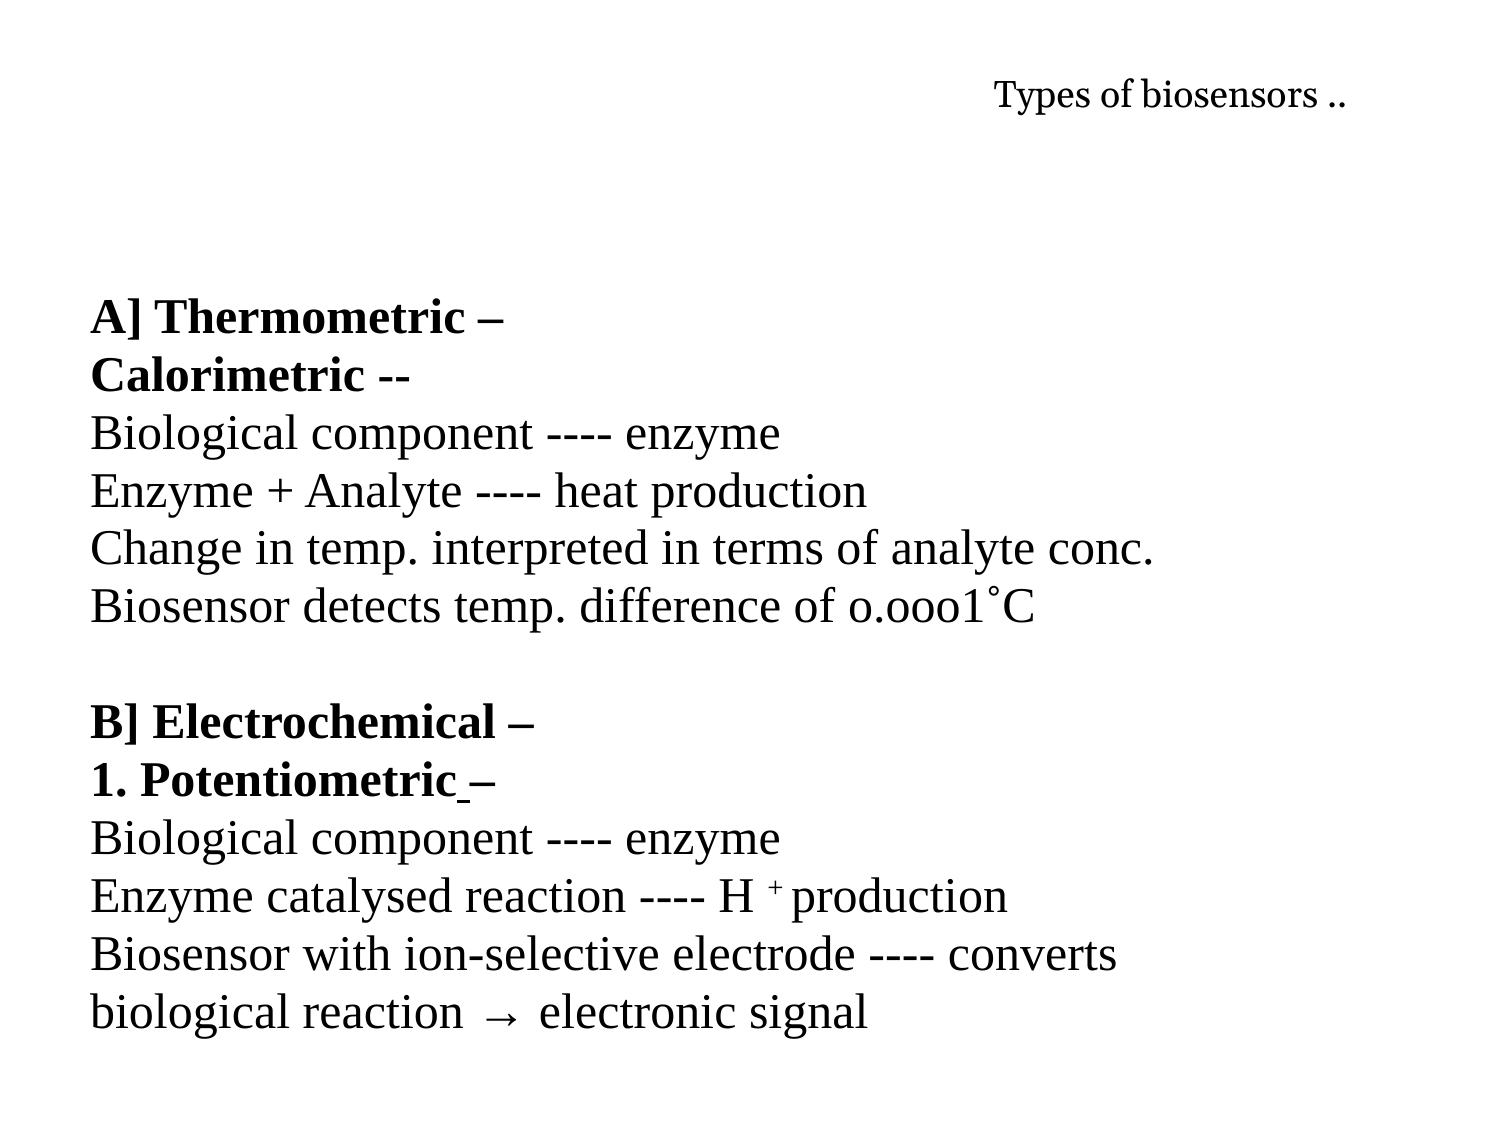

Types of biosensors ..
A] Thermometric –
Calorimetric --
Biological component ---- enzyme
Enzyme + Analyte ---- heat production
Change in temp. interpreted in terms of analyte conc.
Biosensor detects temp. difference of o.ooo1˚C

B] Electrochemical –
1. Potentiometric –
Biological component ---- enzyme
Enzyme catalysed reaction ---- H + production
Biosensor with ion-selective electrode ---- converts
biological reaction → electronic signal